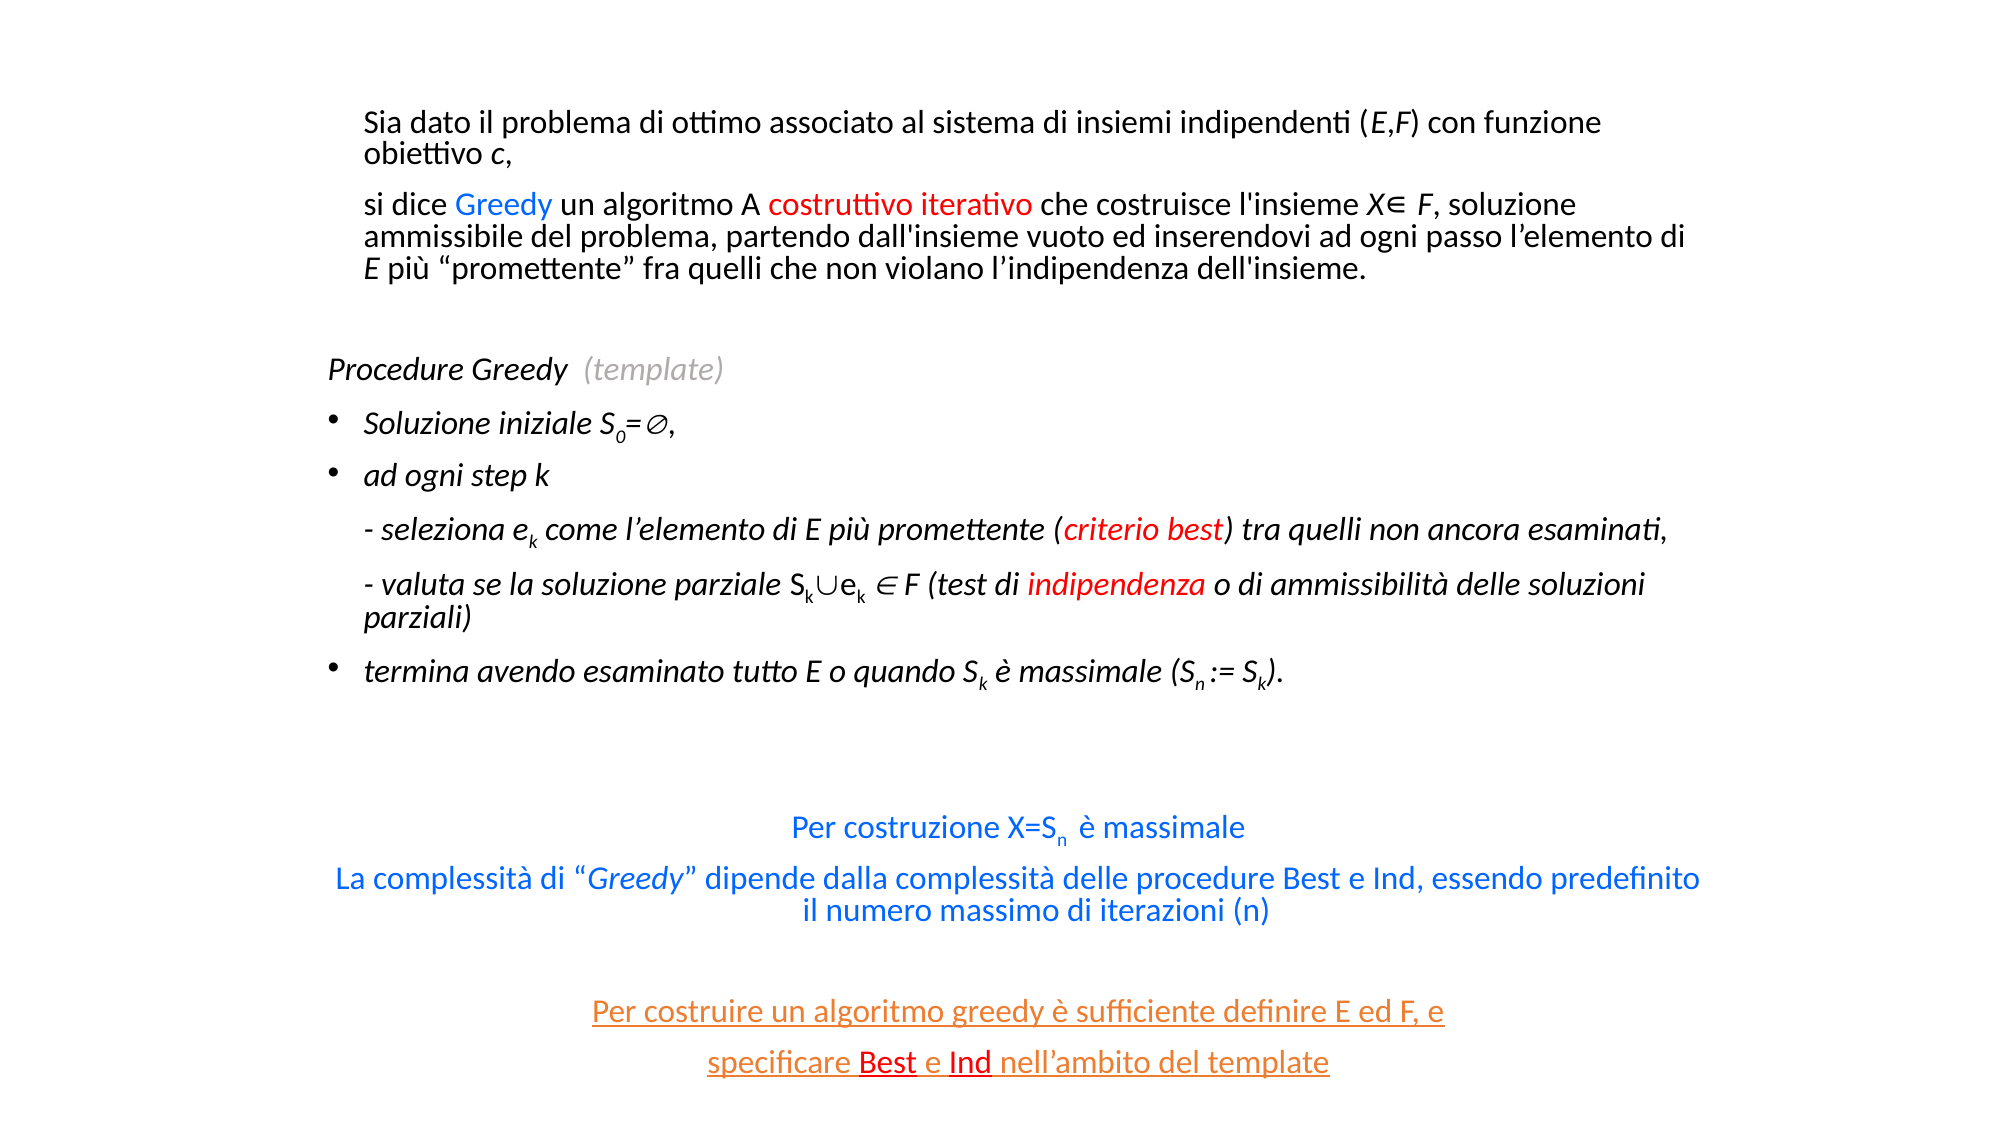

Sia dato il problema di ottimo associato al sistema di insiemi indipendenti (E,F) con funzione obiettivo c,
	si dice Greedy un algoritmo A costruttivo iterativo che costruisce l'insieme X∊ F, soluzione ammissibile del problema, partendo dall'insieme vuoto ed inserendovi ad ogni passo l’elemento di E più “promettente” fra quelli che non violano l’indipendenza dell'insieme.

Procedure Greedy  (template)
Soluzione iniziale S0=∅,
ad ogni step k
		- seleziona ek come l’elemento di E più promettente (criterio best) tra quelli non ancora esaminati,
		- valuta se la soluzione parziale Sk∪ek ∈ F (test di indipendenza o di ammissibilità delle soluzioni parziali)
termina avendo esaminato tutto E o quando Sk è massimale (Sn := Sk).

Per costruzione X=Sn  è massimale
La complessità di “Greedy” dipende dalla complessità delle procedure Best e Ind, essendo predefinito il numero massimo di iterazioni (n)

Per costruire un algoritmo greedy è sufficiente definire E ed F, e
specificare Best e Ind nell’ambito del template